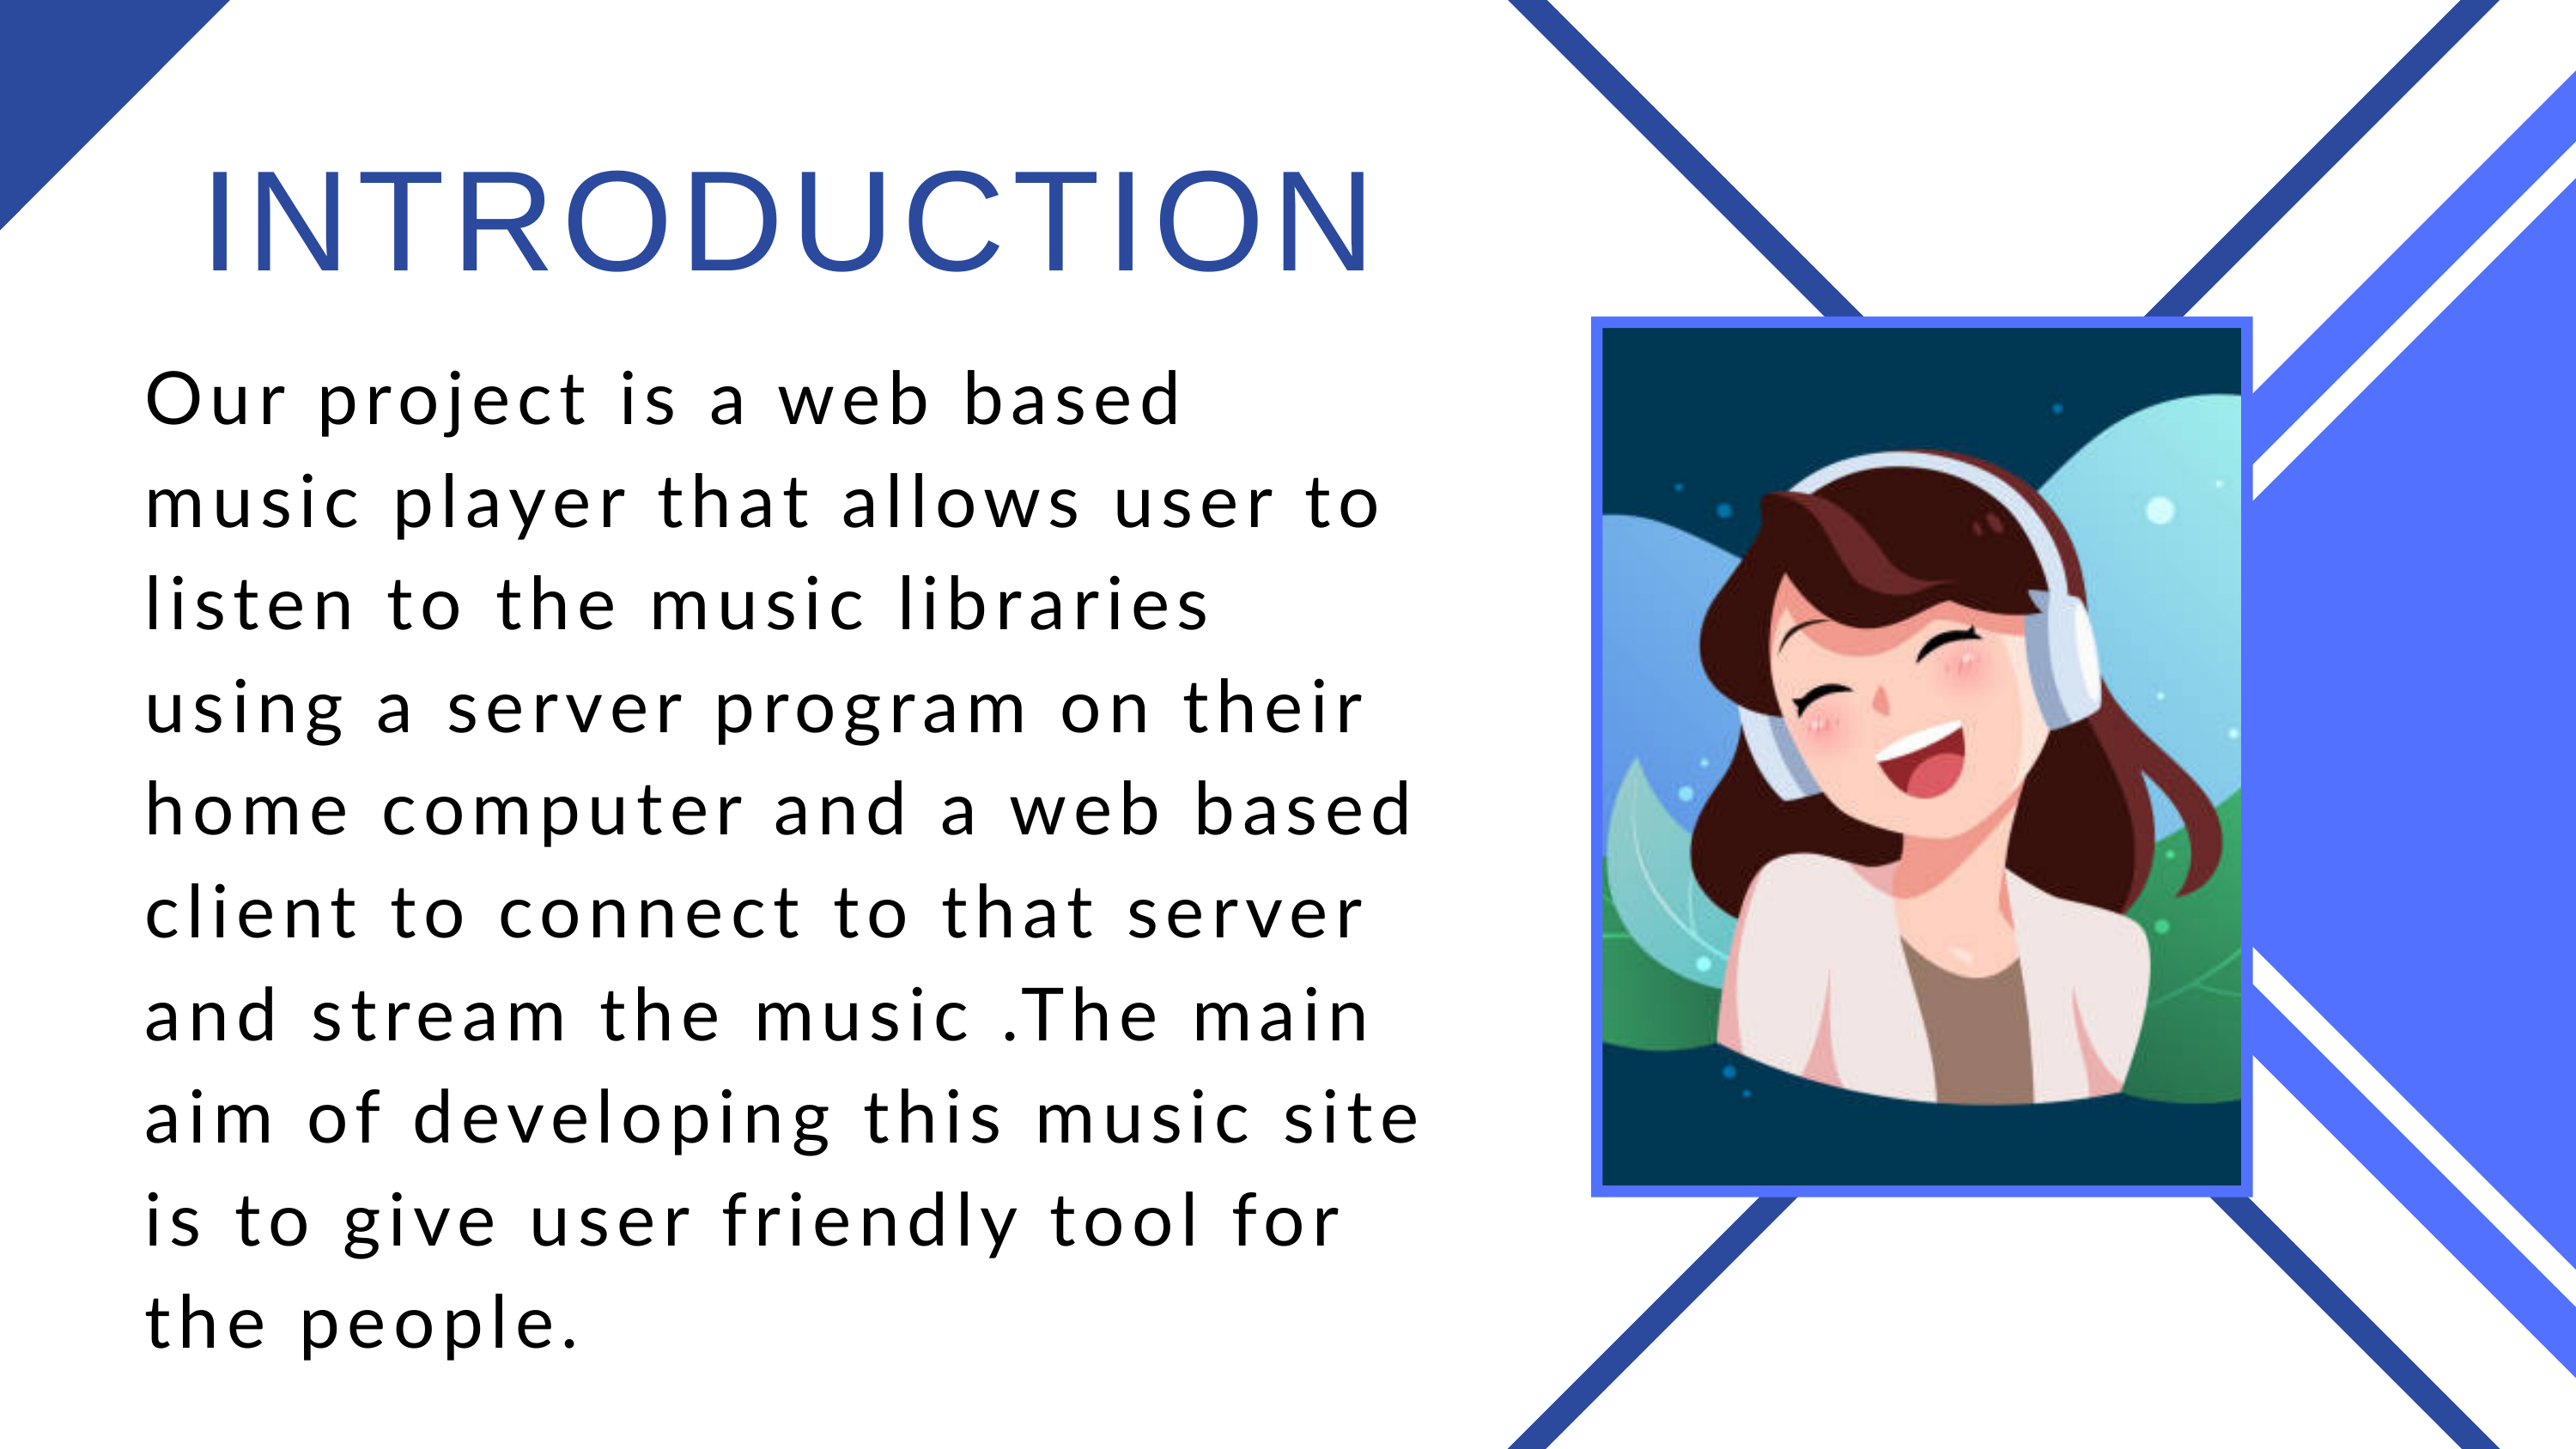

INTRODUCTION

Our project is a web based music player that allows user to listen to the music libraries using a server program on their home computer and a web based client to connect to that server and stream the music .The main aim of developing this music site is to give user friendly tool for the people.